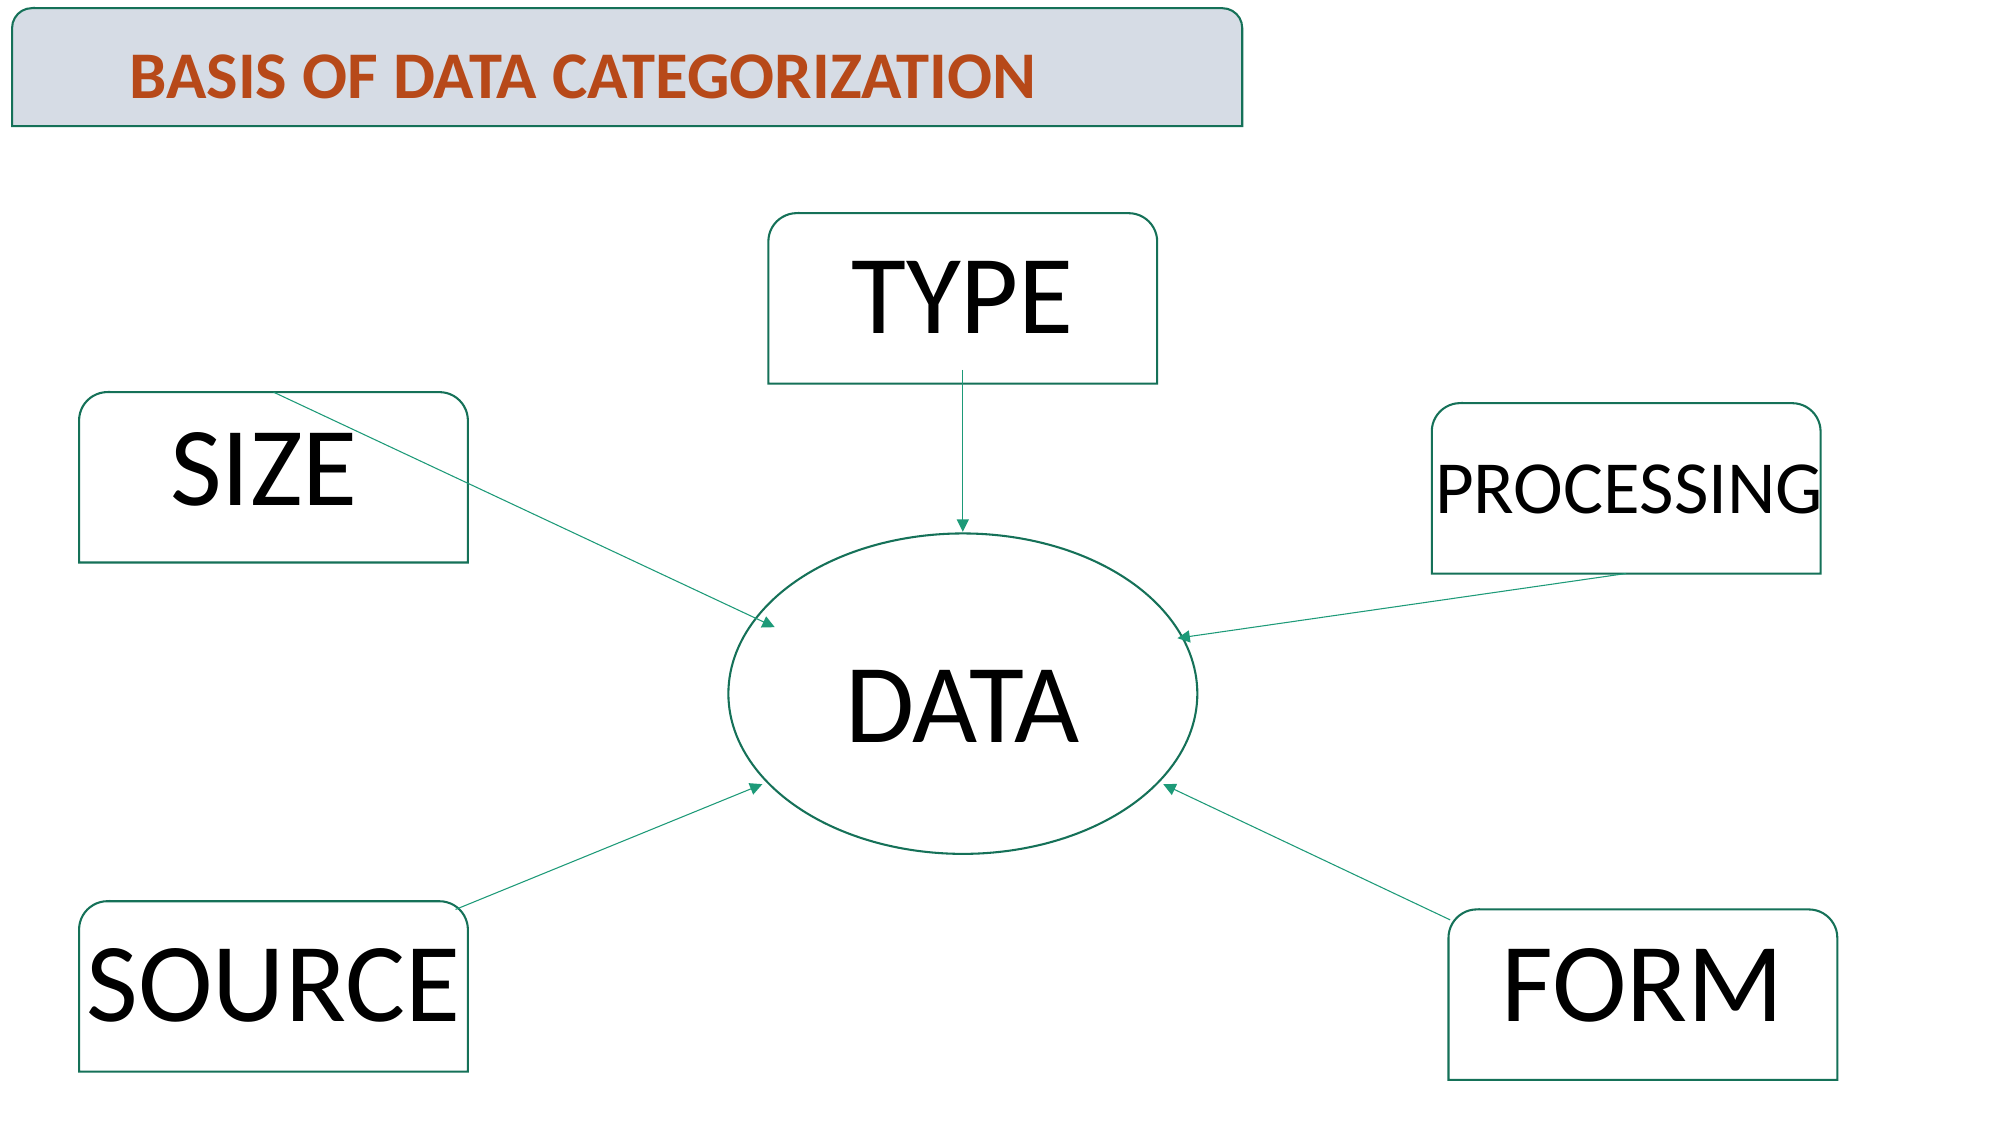

BASIS OF DATA CATEGORIZATION

TYPE
SIZE

PROCESSING

DATA
SOURCE

FORM